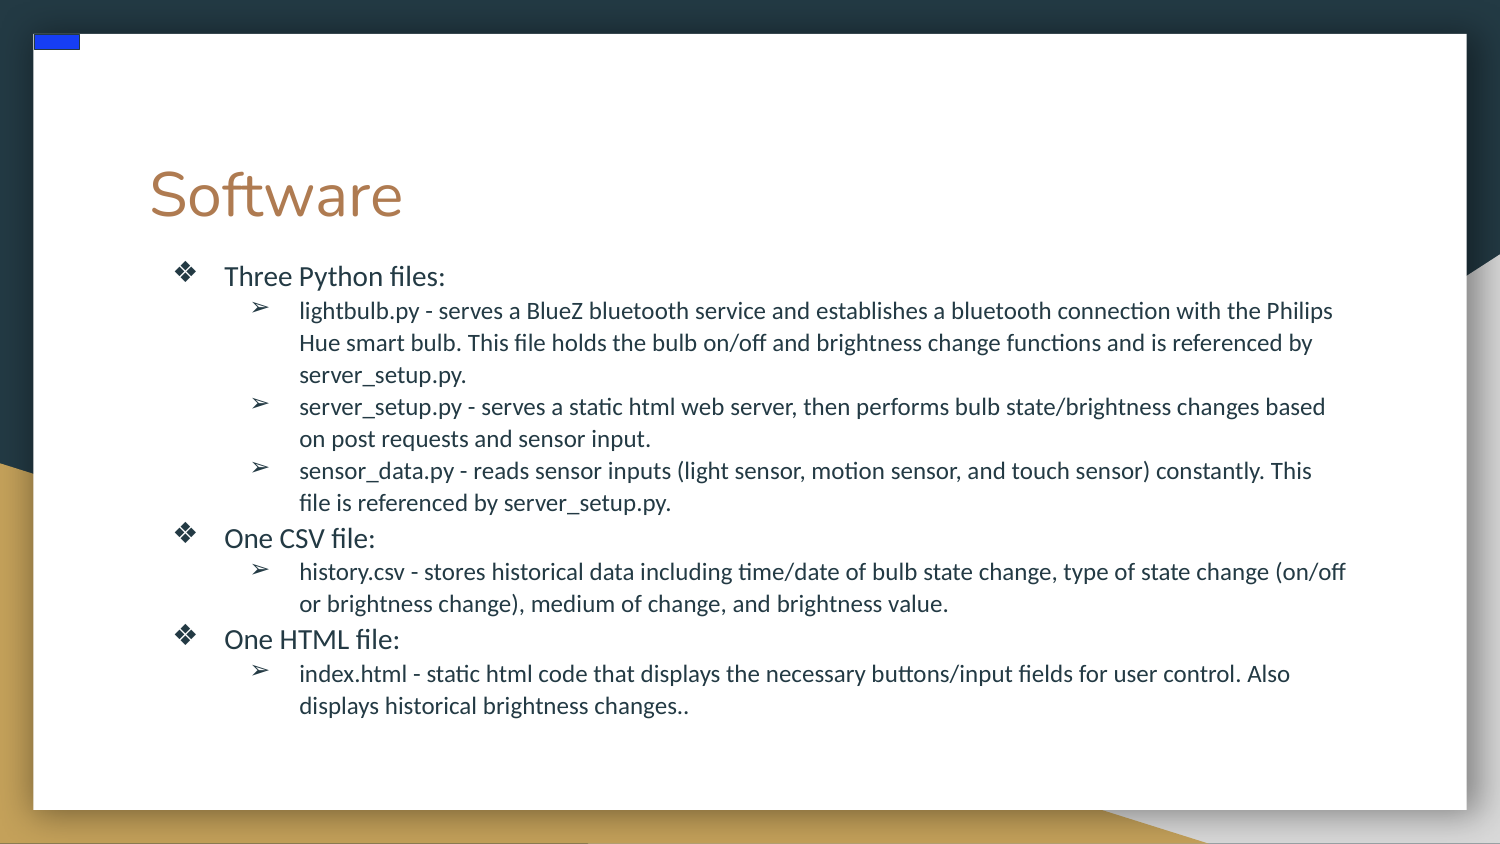

# Software
Three Python files:
lightbulb.py - serves a BlueZ bluetooth service and establishes a bluetooth connection with the Philips Hue smart bulb. This file holds the bulb on/off and brightness change functions and is referenced by server_setup.py.
server_setup.py - serves a static html web server, then performs bulb state/brightness changes based on post requests and sensor input.
sensor_data.py - reads sensor inputs (light sensor, motion sensor, and touch sensor) constantly. This file is referenced by server_setup.py.
One CSV file:
history.csv - stores historical data including time/date of bulb state change, type of state change (on/off or brightness change), medium of change, and brightness value.
One HTML file:
index.html - static html code that displays the necessary buttons/input fields for user control. Also displays historical brightness changes..